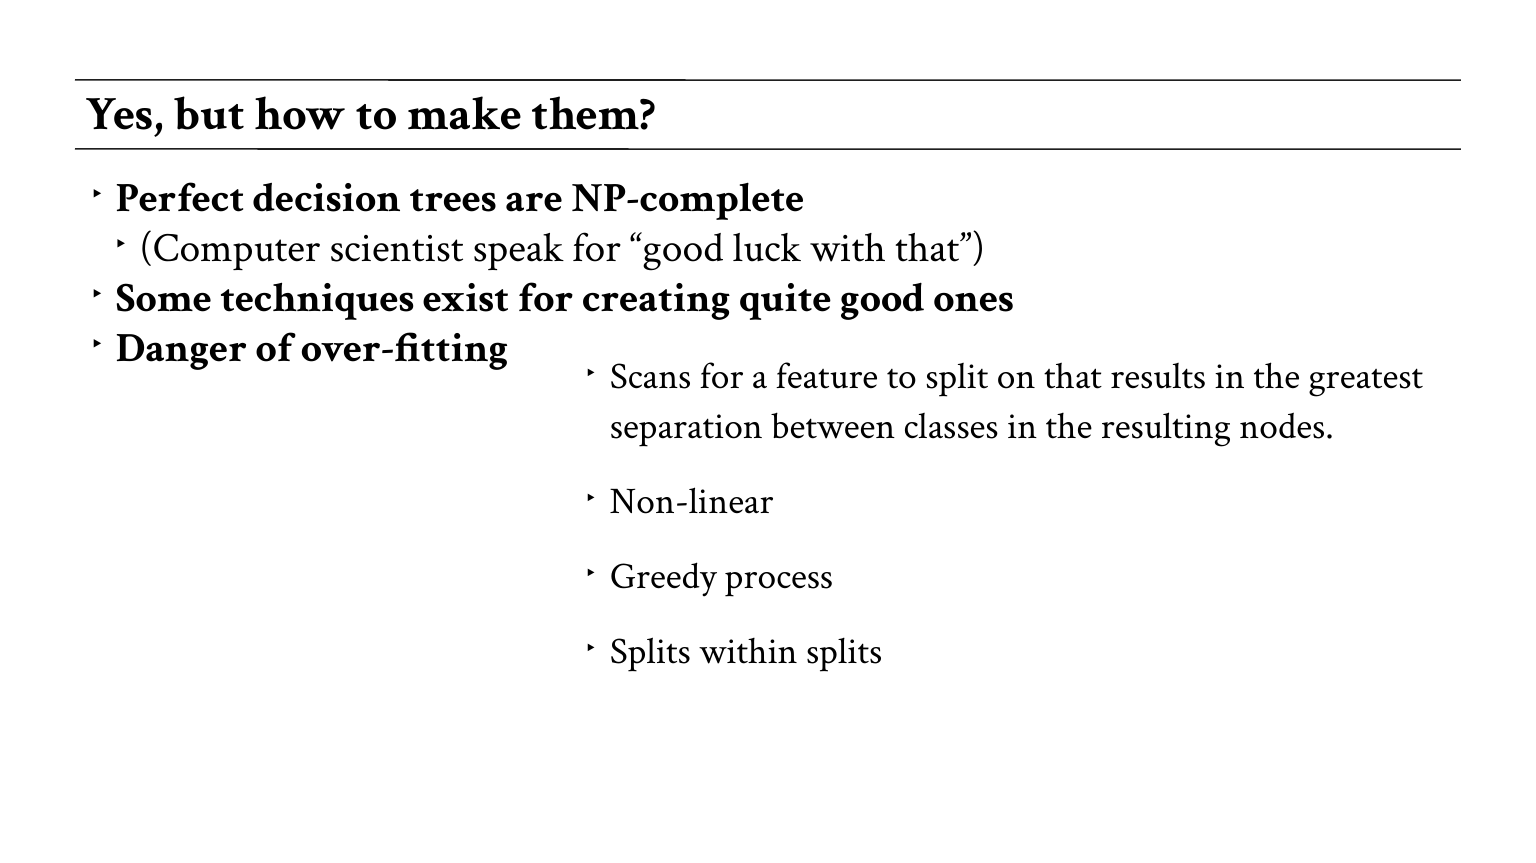

# Yes, but how to make them?
Perfect decision trees are NP-complete
(Computer scientist speak for “good luck with that”)
Some techniques exist for creating quite good ones
Danger of over-fitting
Scans for a feature to split on that results in the greatest separation between classes in the resulting nodes.
Non-linear
Greedy process
Splits within splits